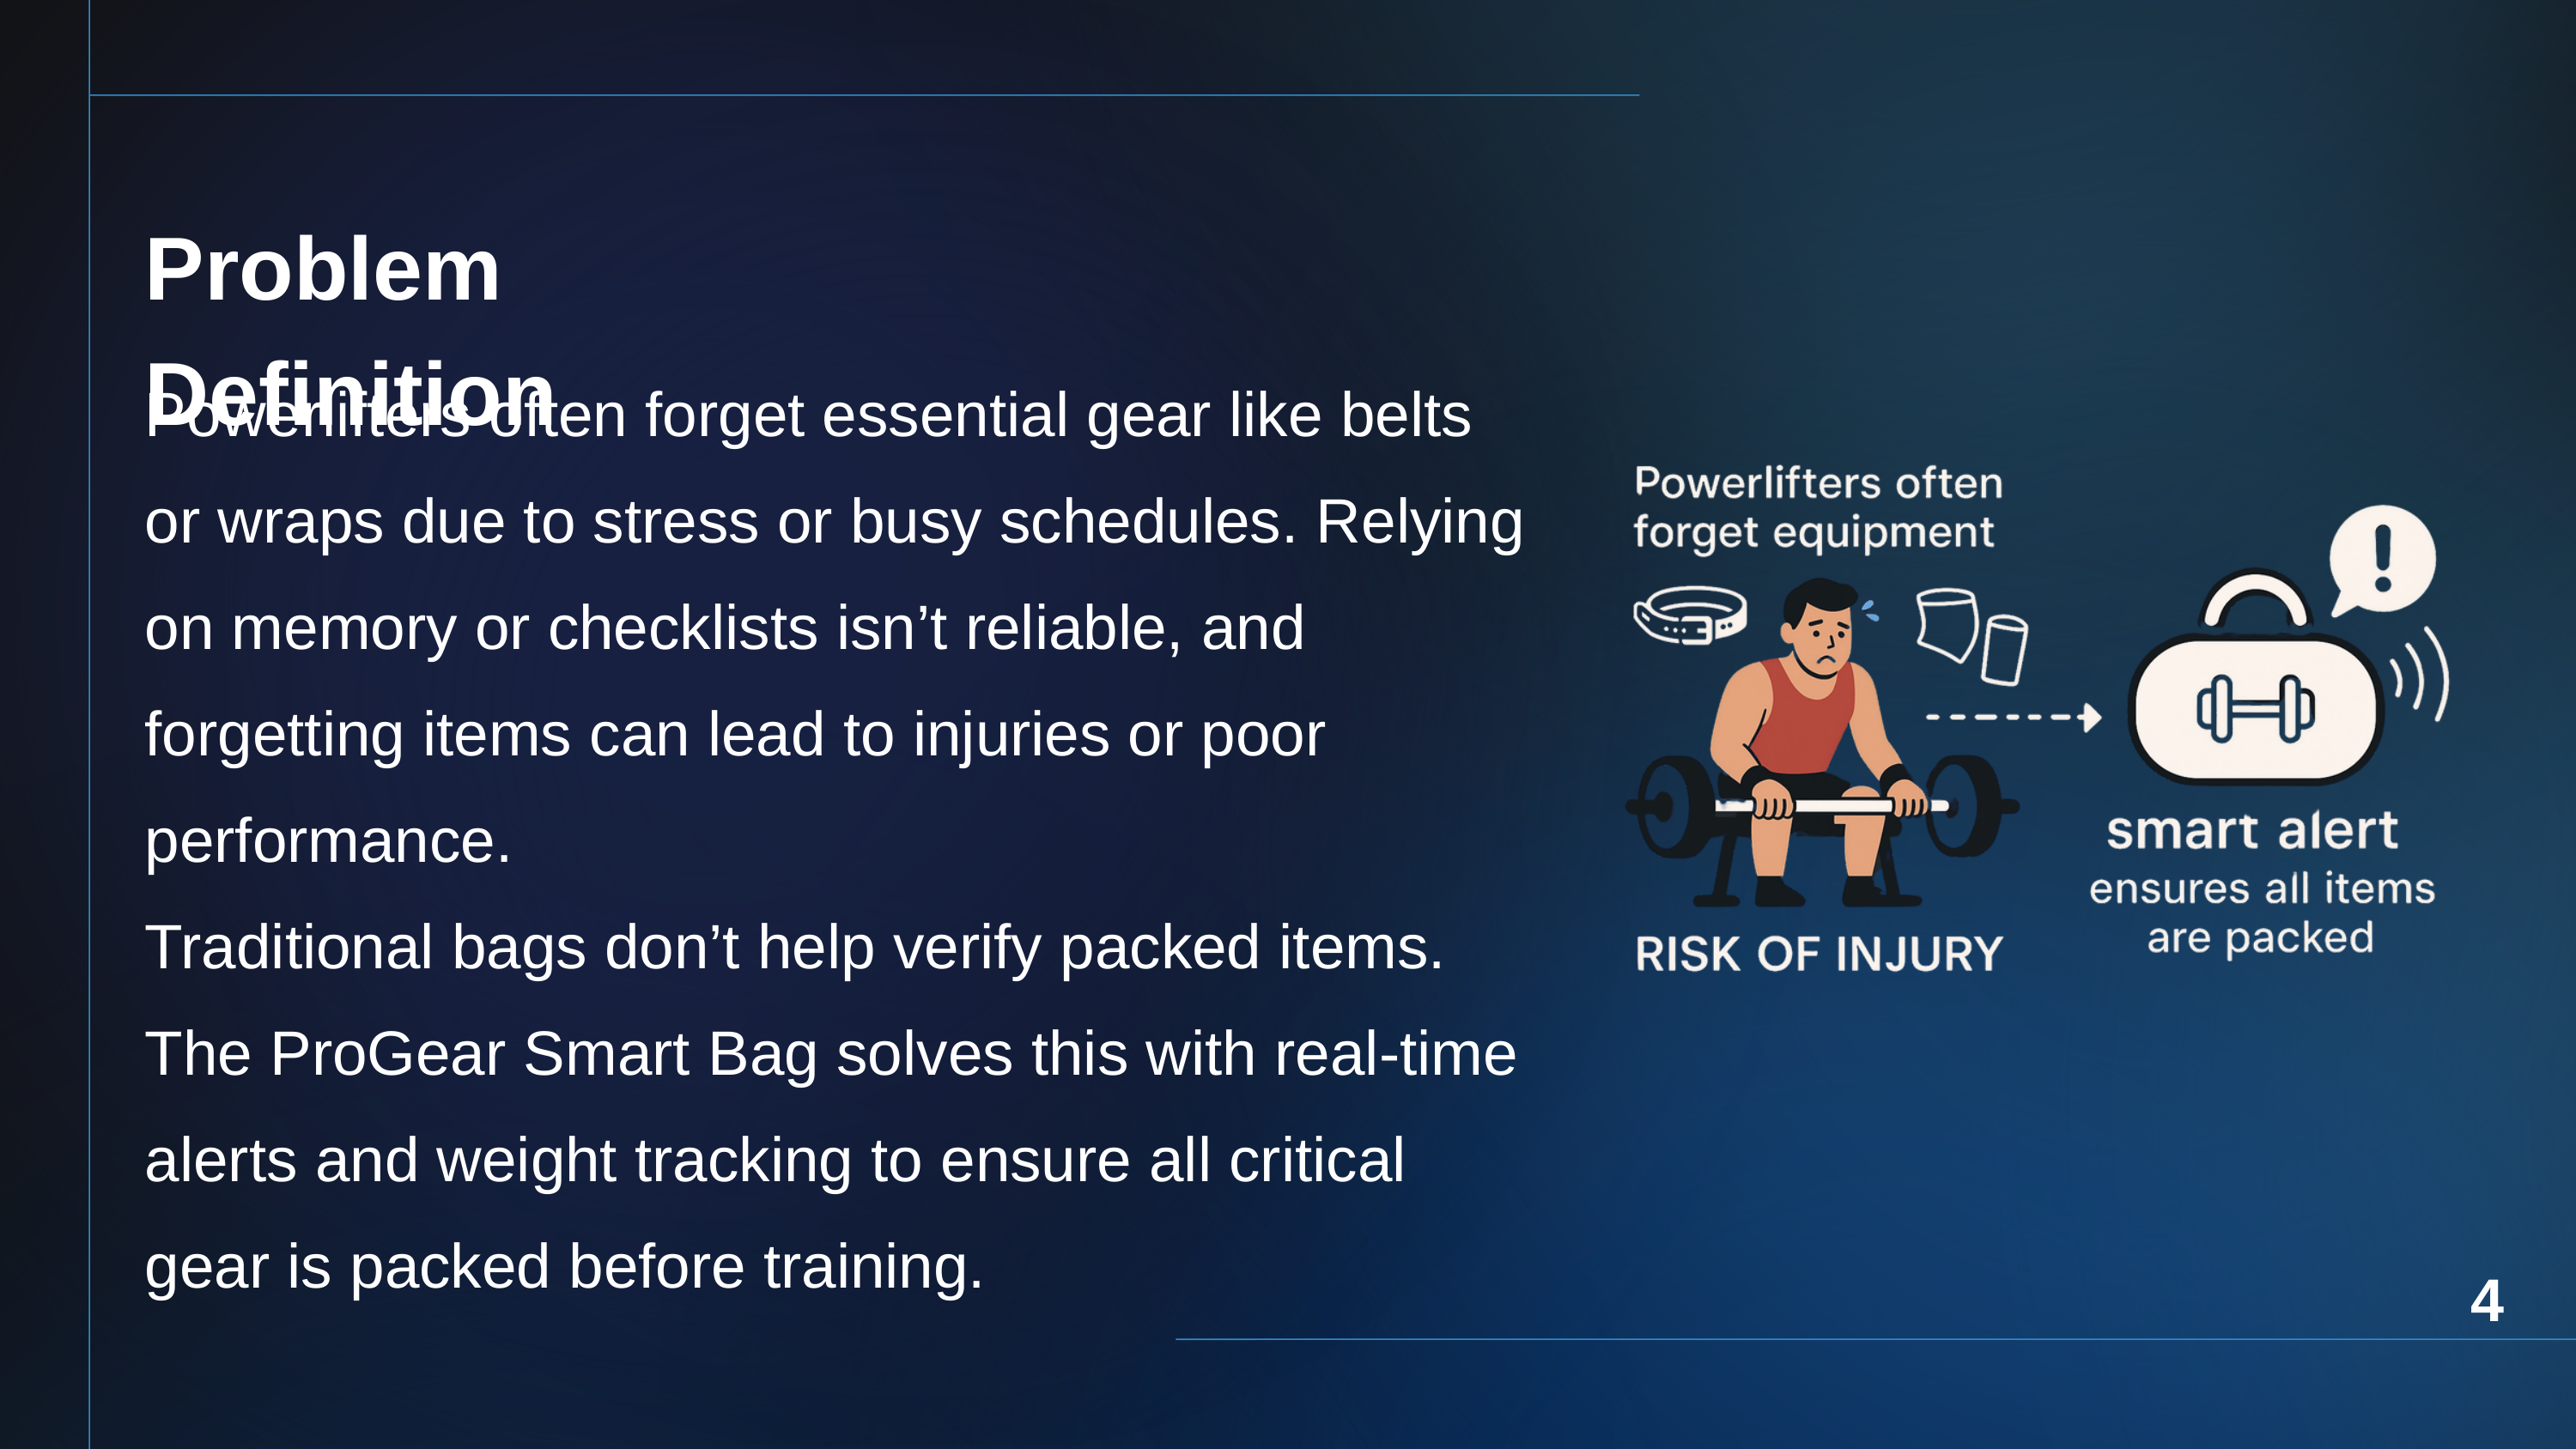

Problem Definition
Powerlifters often forget essential gear like belts or wraps due to stress or busy schedules. Relying on memory or checklists isn’t reliable, and forgetting items can lead to injuries or poor performance.
Traditional bags don’t help verify packed items.
The ProGear Smart Bag solves this with real-time alerts and weight tracking to ensure all critical gear is packed before training.

4